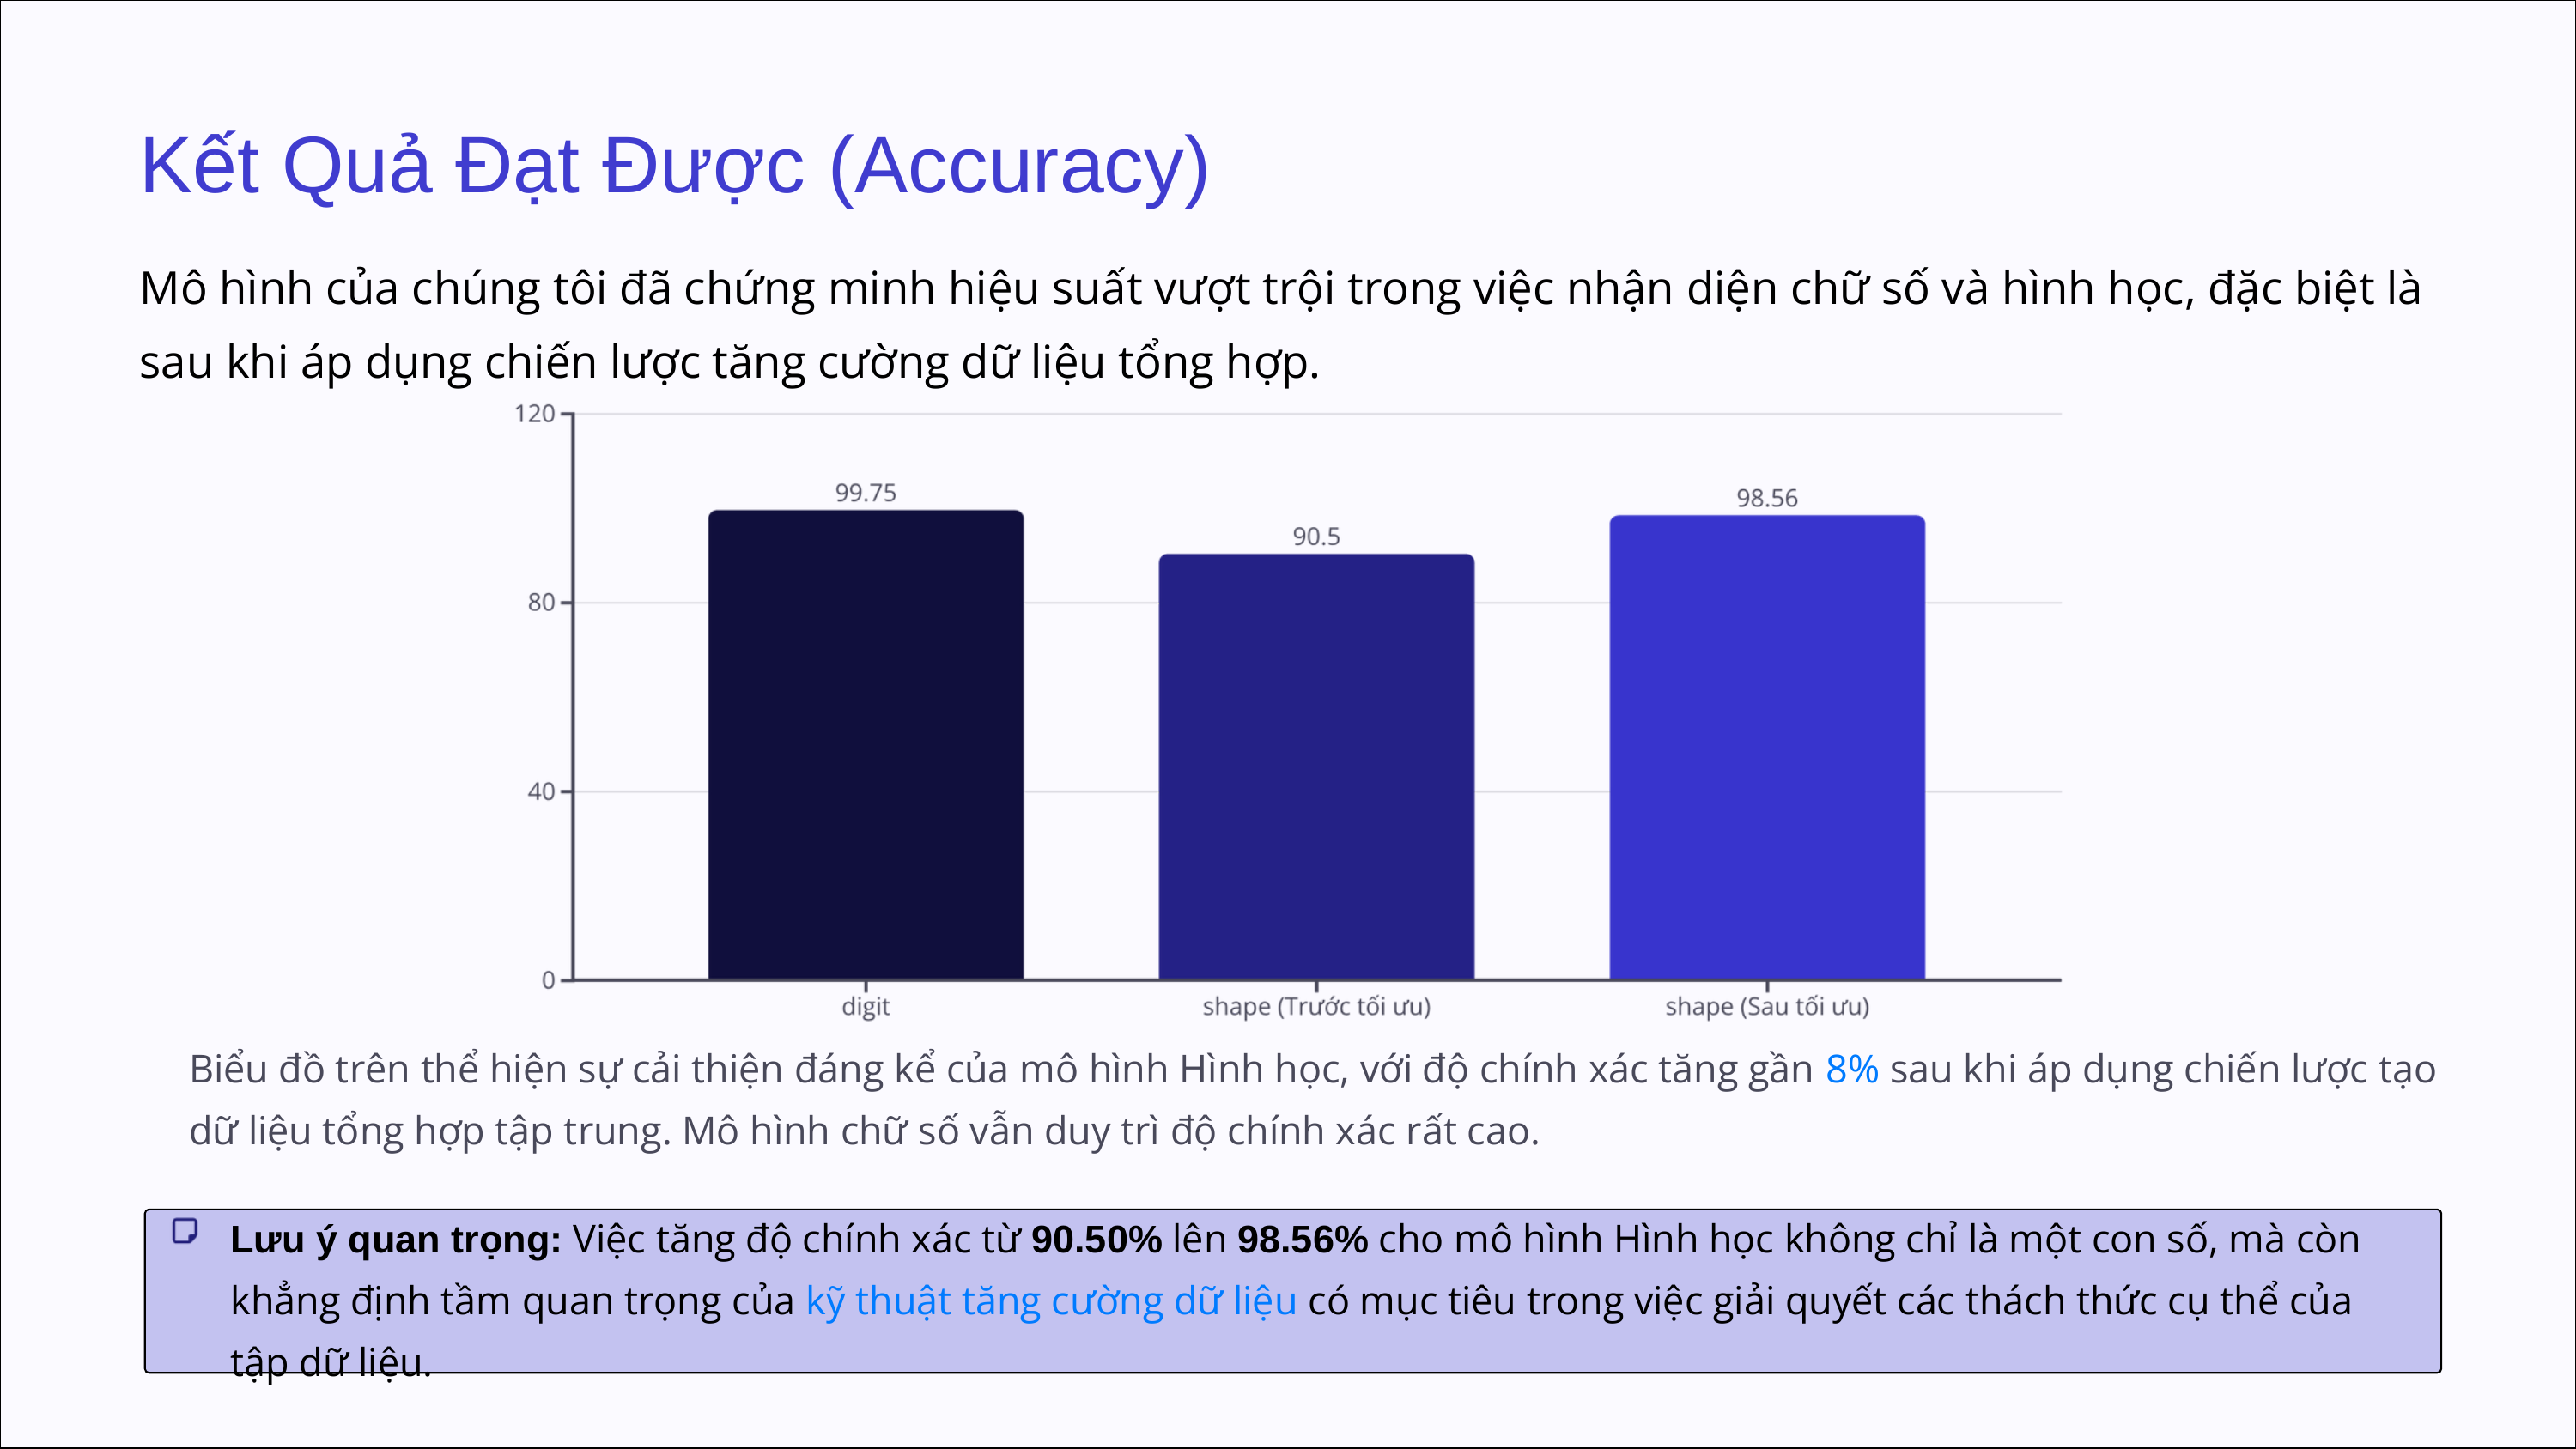

Kết Quả Đạt Được (Accuracy)
Mô hình của chúng tôi đã chứng minh hiệu suất vượt trội trong việc nhận diện chữ số và hình học, đặc biệt là sau khi áp dụng chiến lược tăng cường dữ liệu tổng hợp.

Biểu đồ trên thể hiện sự cải thiện đáng kể của mô hình Hình học, với độ chính xác tăng gần 8% sau khi áp dụng chiến lược tạo dữ liệu tổng hợp tập trung. Mô hình chữ số vẫn duy trì độ chính xác rất cao.
Lưu ý quan trọng: Việc tăng độ chính xác từ 90.50% lên 98.56% cho mô hình Hình học không chỉ là một con số, mà còn khẳng định tầm quan trọng của kỹ thuật tăng cường dữ liệu có mục tiêu trong việc giải quyết các thách thức cụ thể của tập dữ liệu.